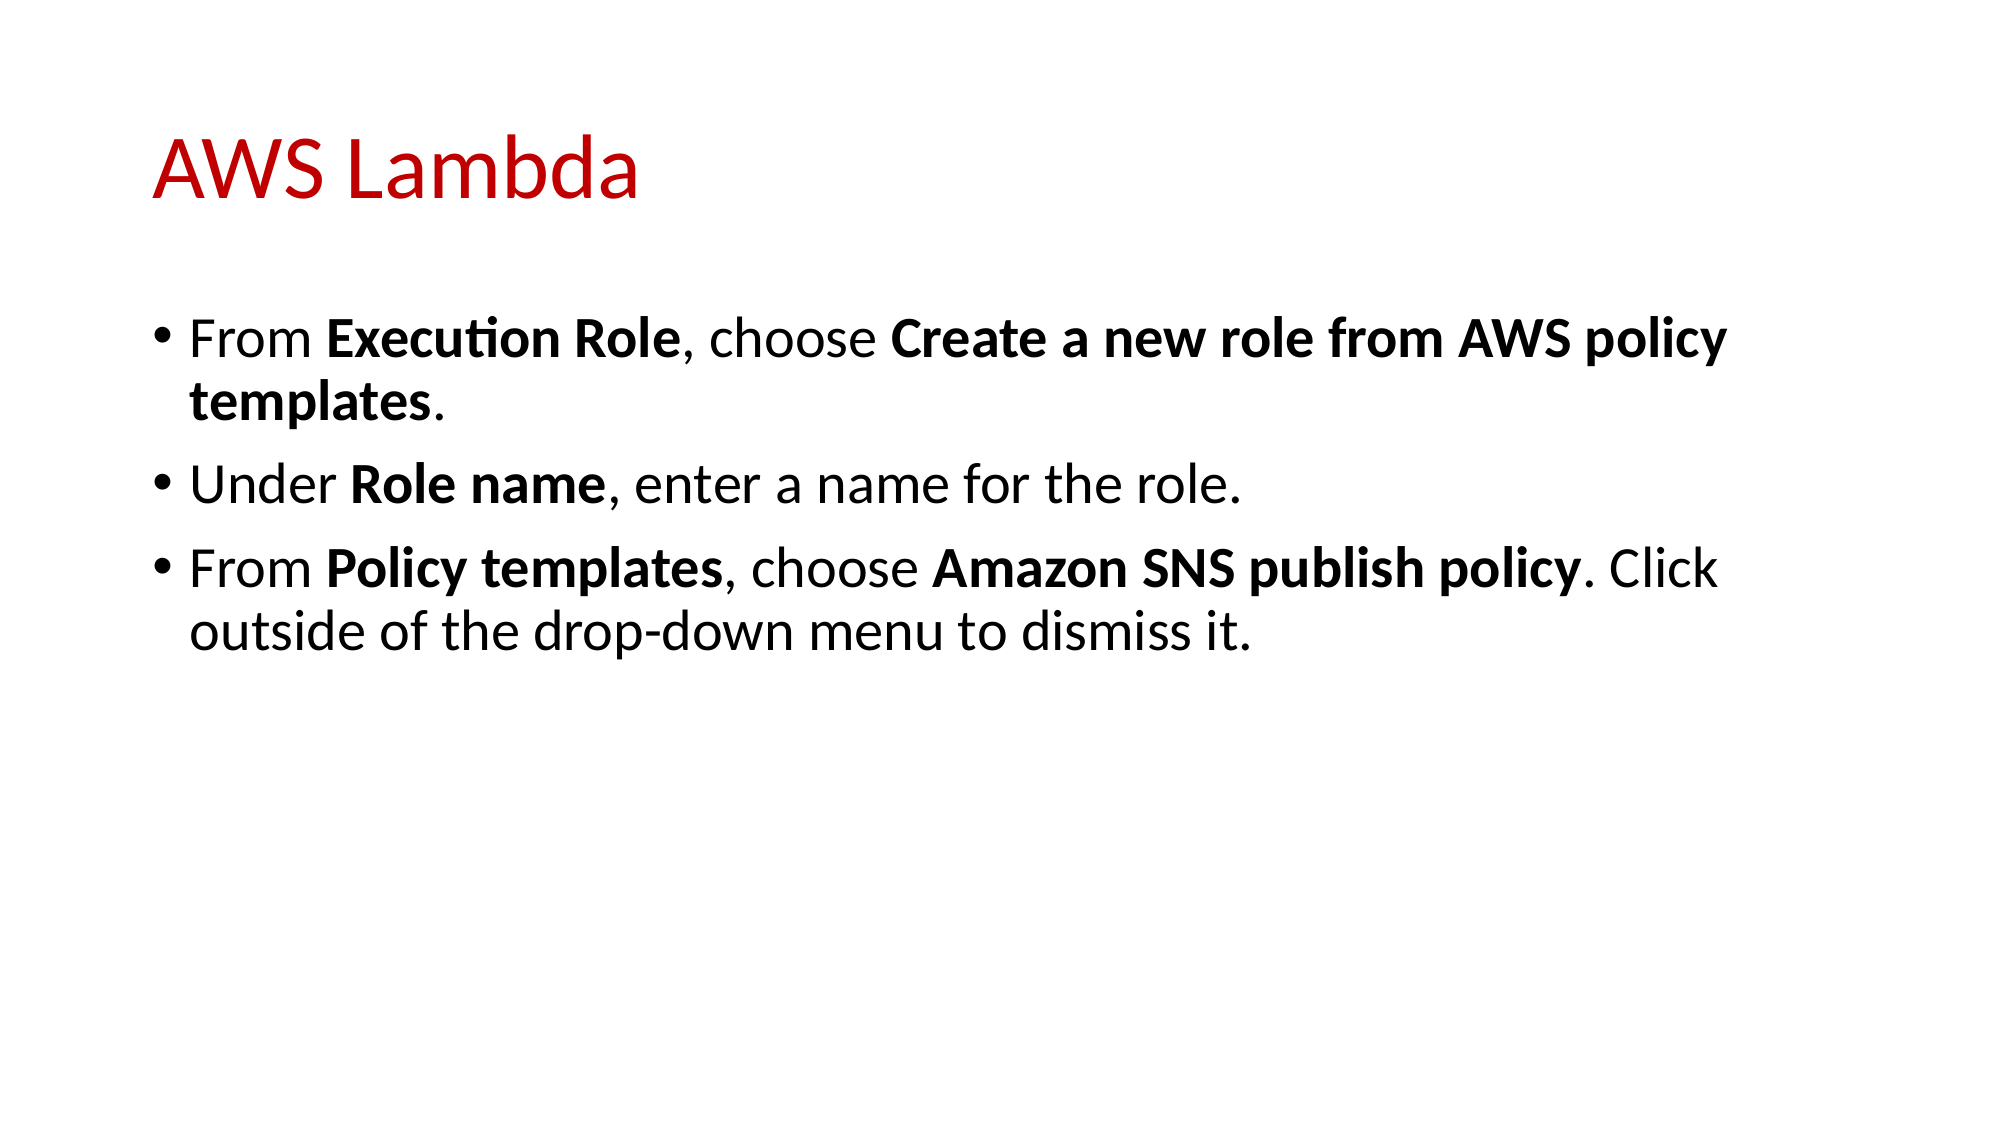

# AWS Lambda
From Execution Role, choose Create a new role from AWS policy templates.
Under Role name, enter a name for the role.
From Policy templates, choose Amazon SNS publish policy. Click outside of the drop-down menu to dismiss it.